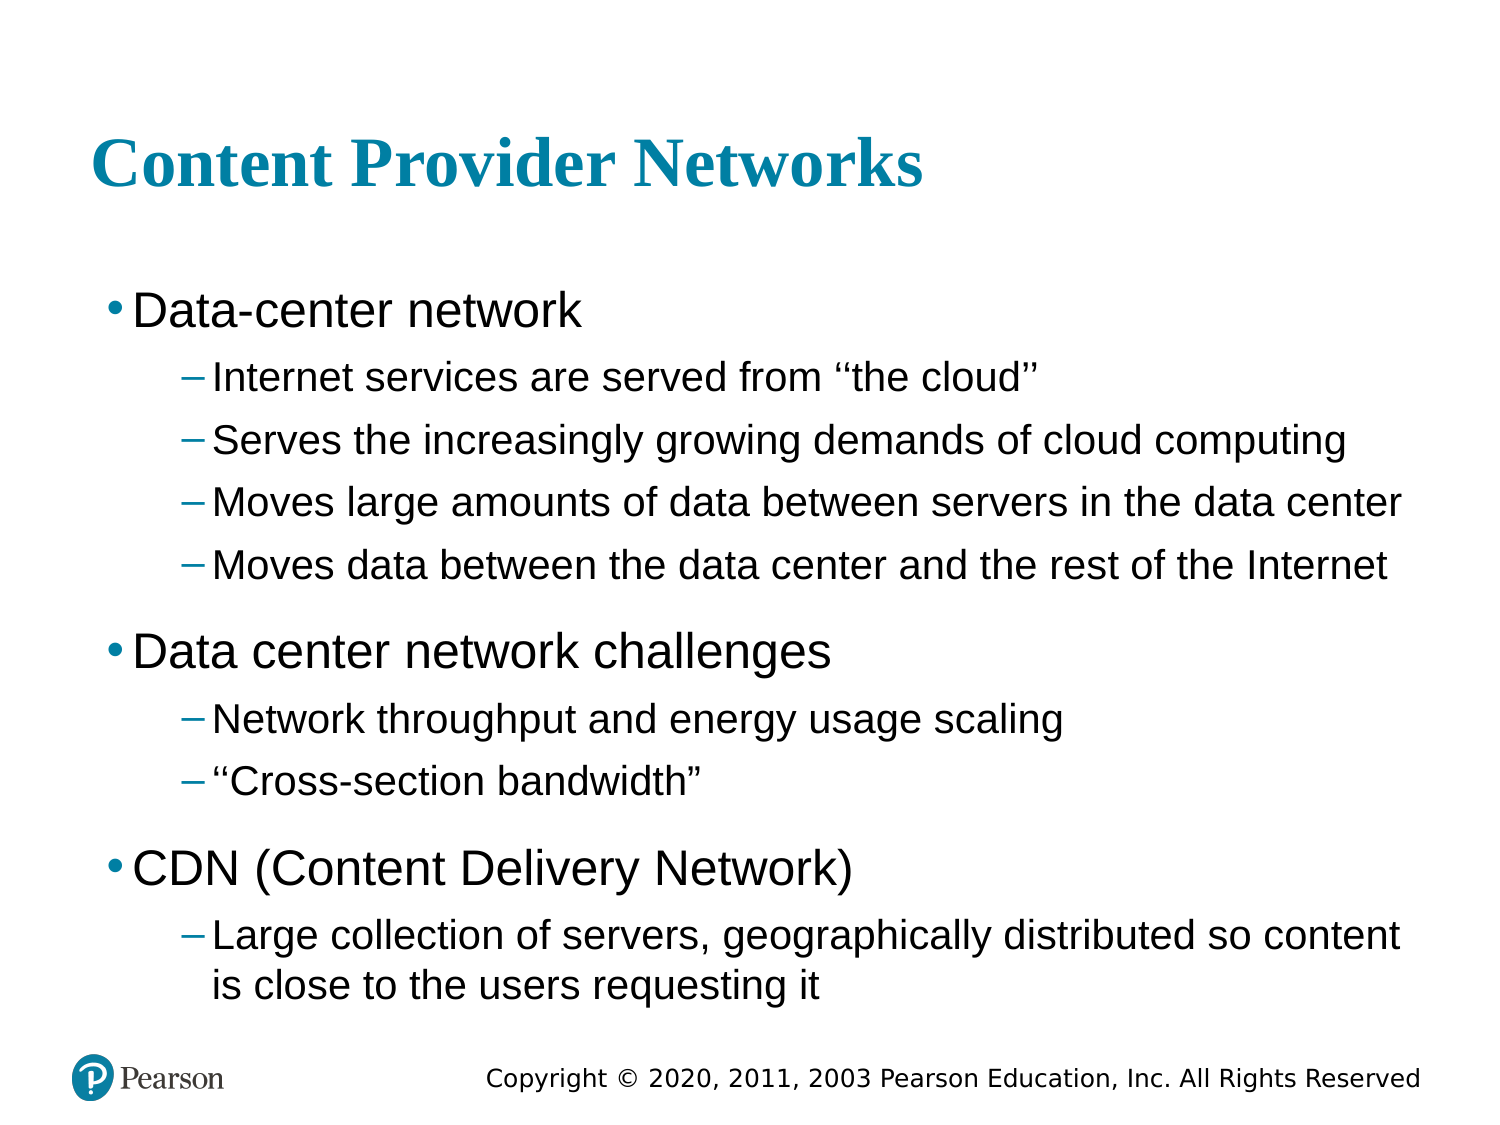

# Content Provider Networks
Data-center network
Internet services are served from ‘‘the cloud’’
Serves the increasingly growing demands of cloud computing
Moves large amounts of data between servers in the data center
Moves data between the data center and the rest of the Internet
Data center network challenges
Network throughput and energy usage scaling
‘‘Cross-section bandwidth”
CDN (Content Delivery Network)
Large collection of servers, geographically distributed so content is close to the users requesting it